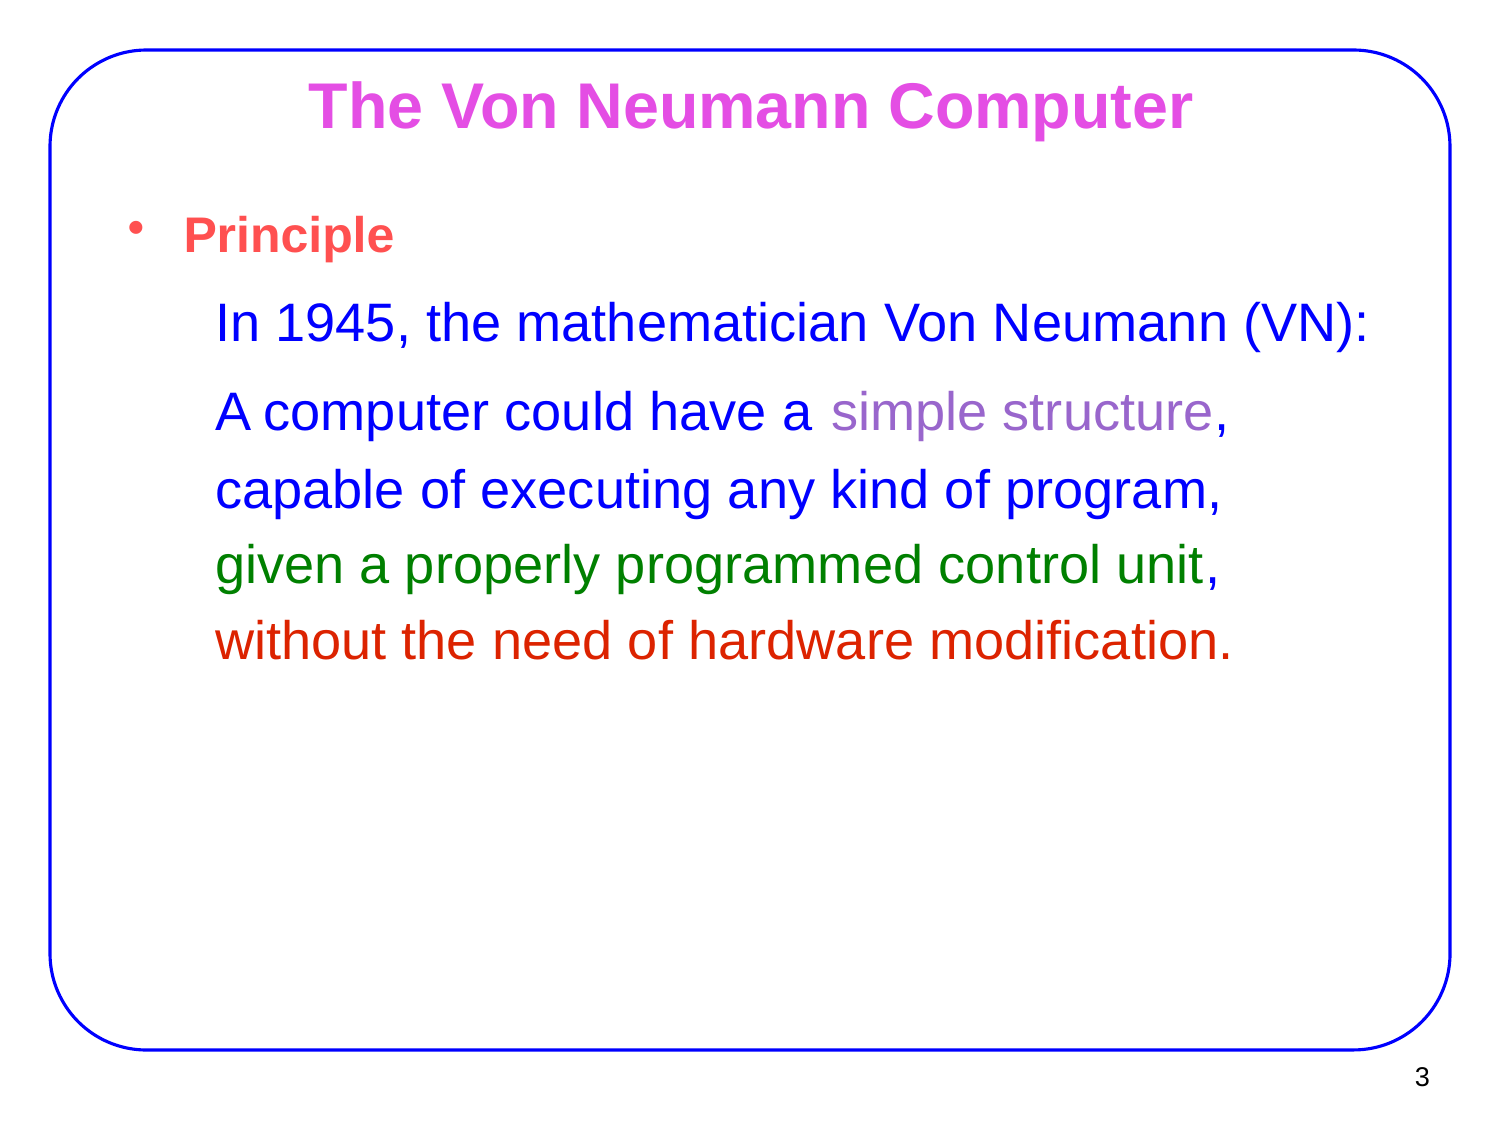

Principle

In 1945, the mathematician Von Neumann (VN):
A computer could have a simple structure,
capable of executing any kind of program,
given a properly programmed control unit,
without the need of hardware modification.

The Von Neumann Computer
3